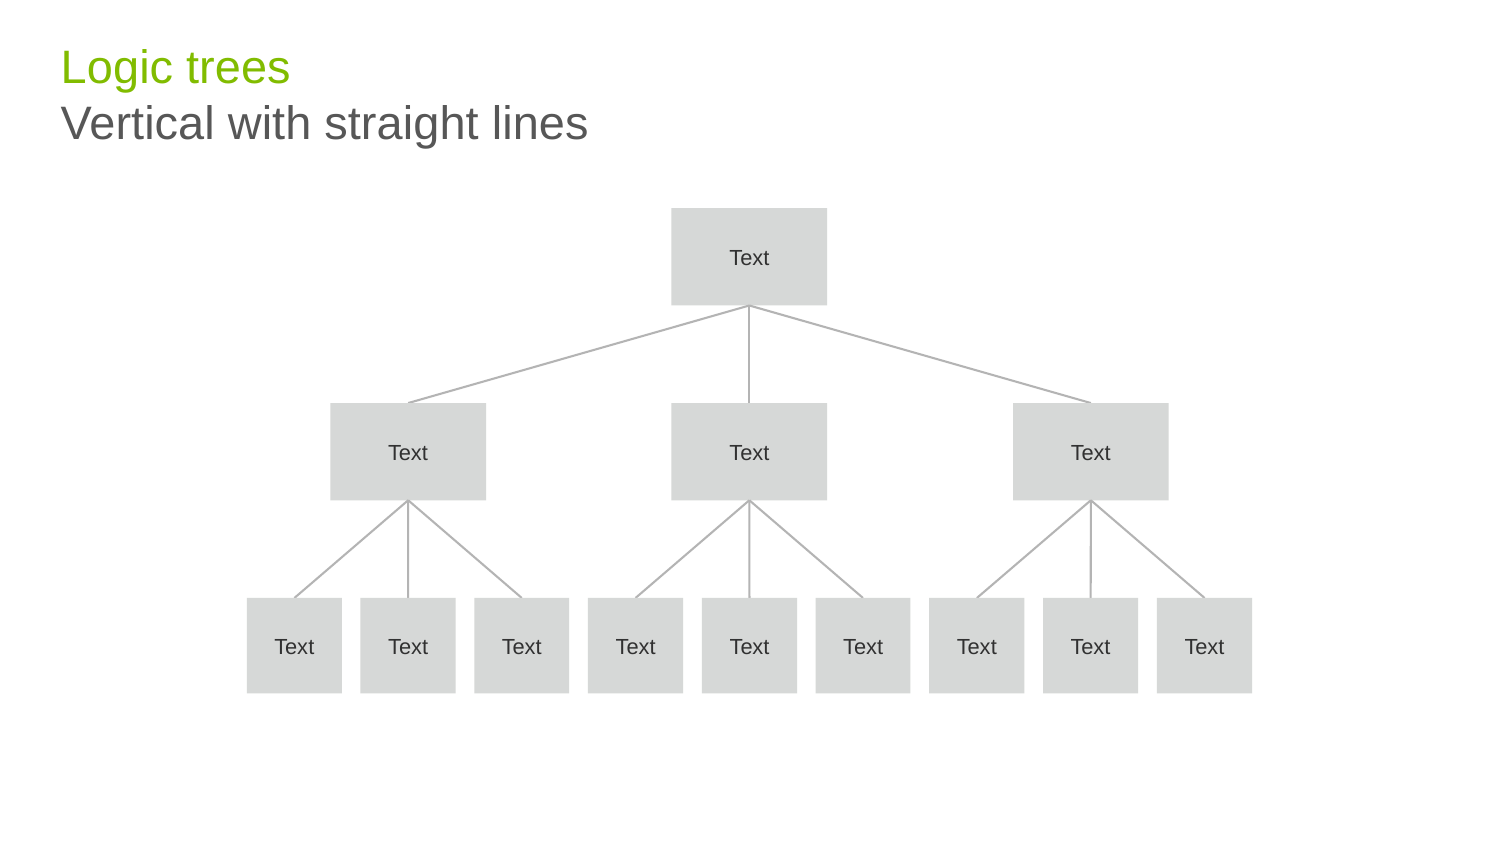

# Logic trees Vertical with straight lines
Text
Text
Text
Text
Text
Text
Text
Text
Text
Text
Text
Text
Text